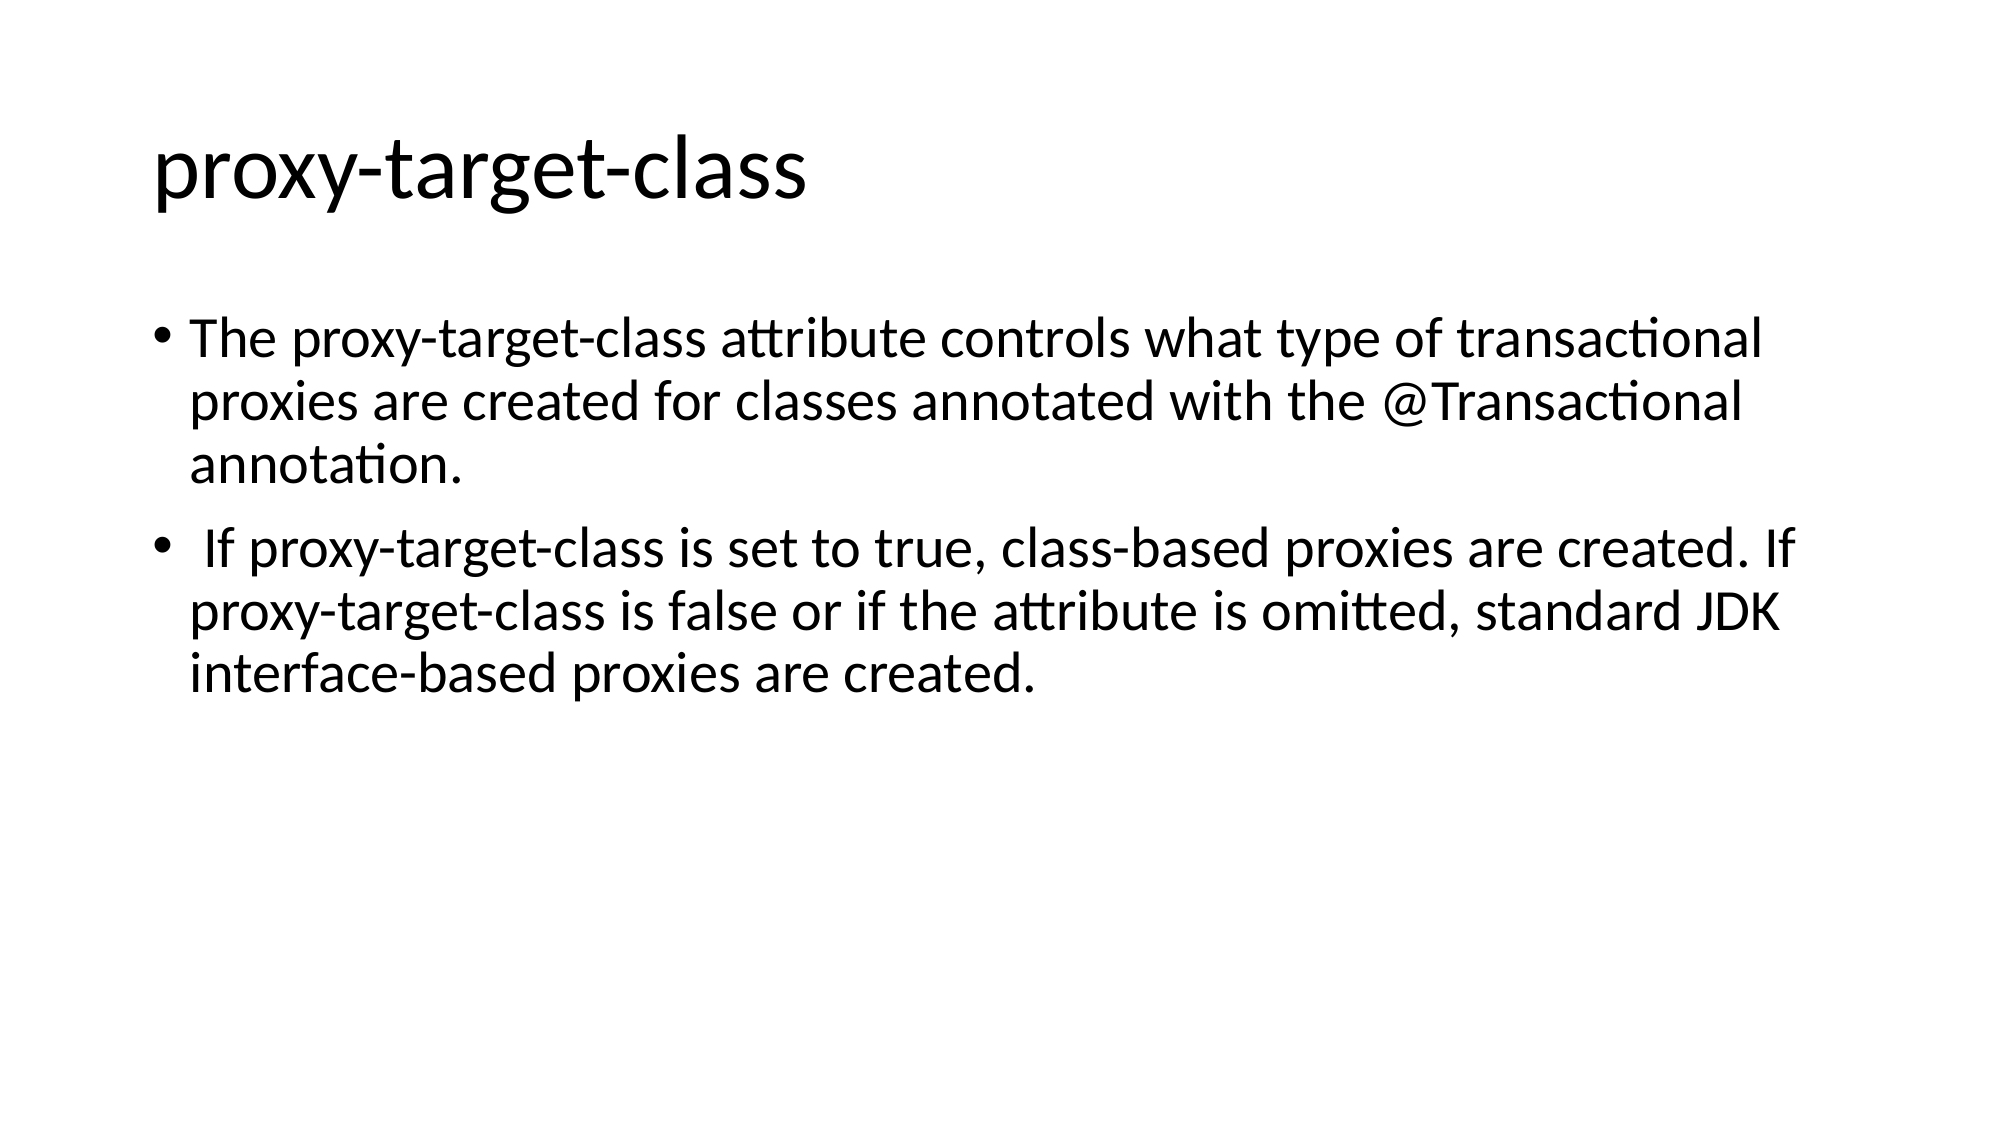

# proxy-target-class
The proxy-target-class attribute controls what type of transactional proxies are created for classes annotated with the @Transactional annotation.
 If proxy-target-class is set to true, class-based proxies are created. If proxy-target-class is false or if the attribute is omitted, standard JDK interface-based proxies are created.